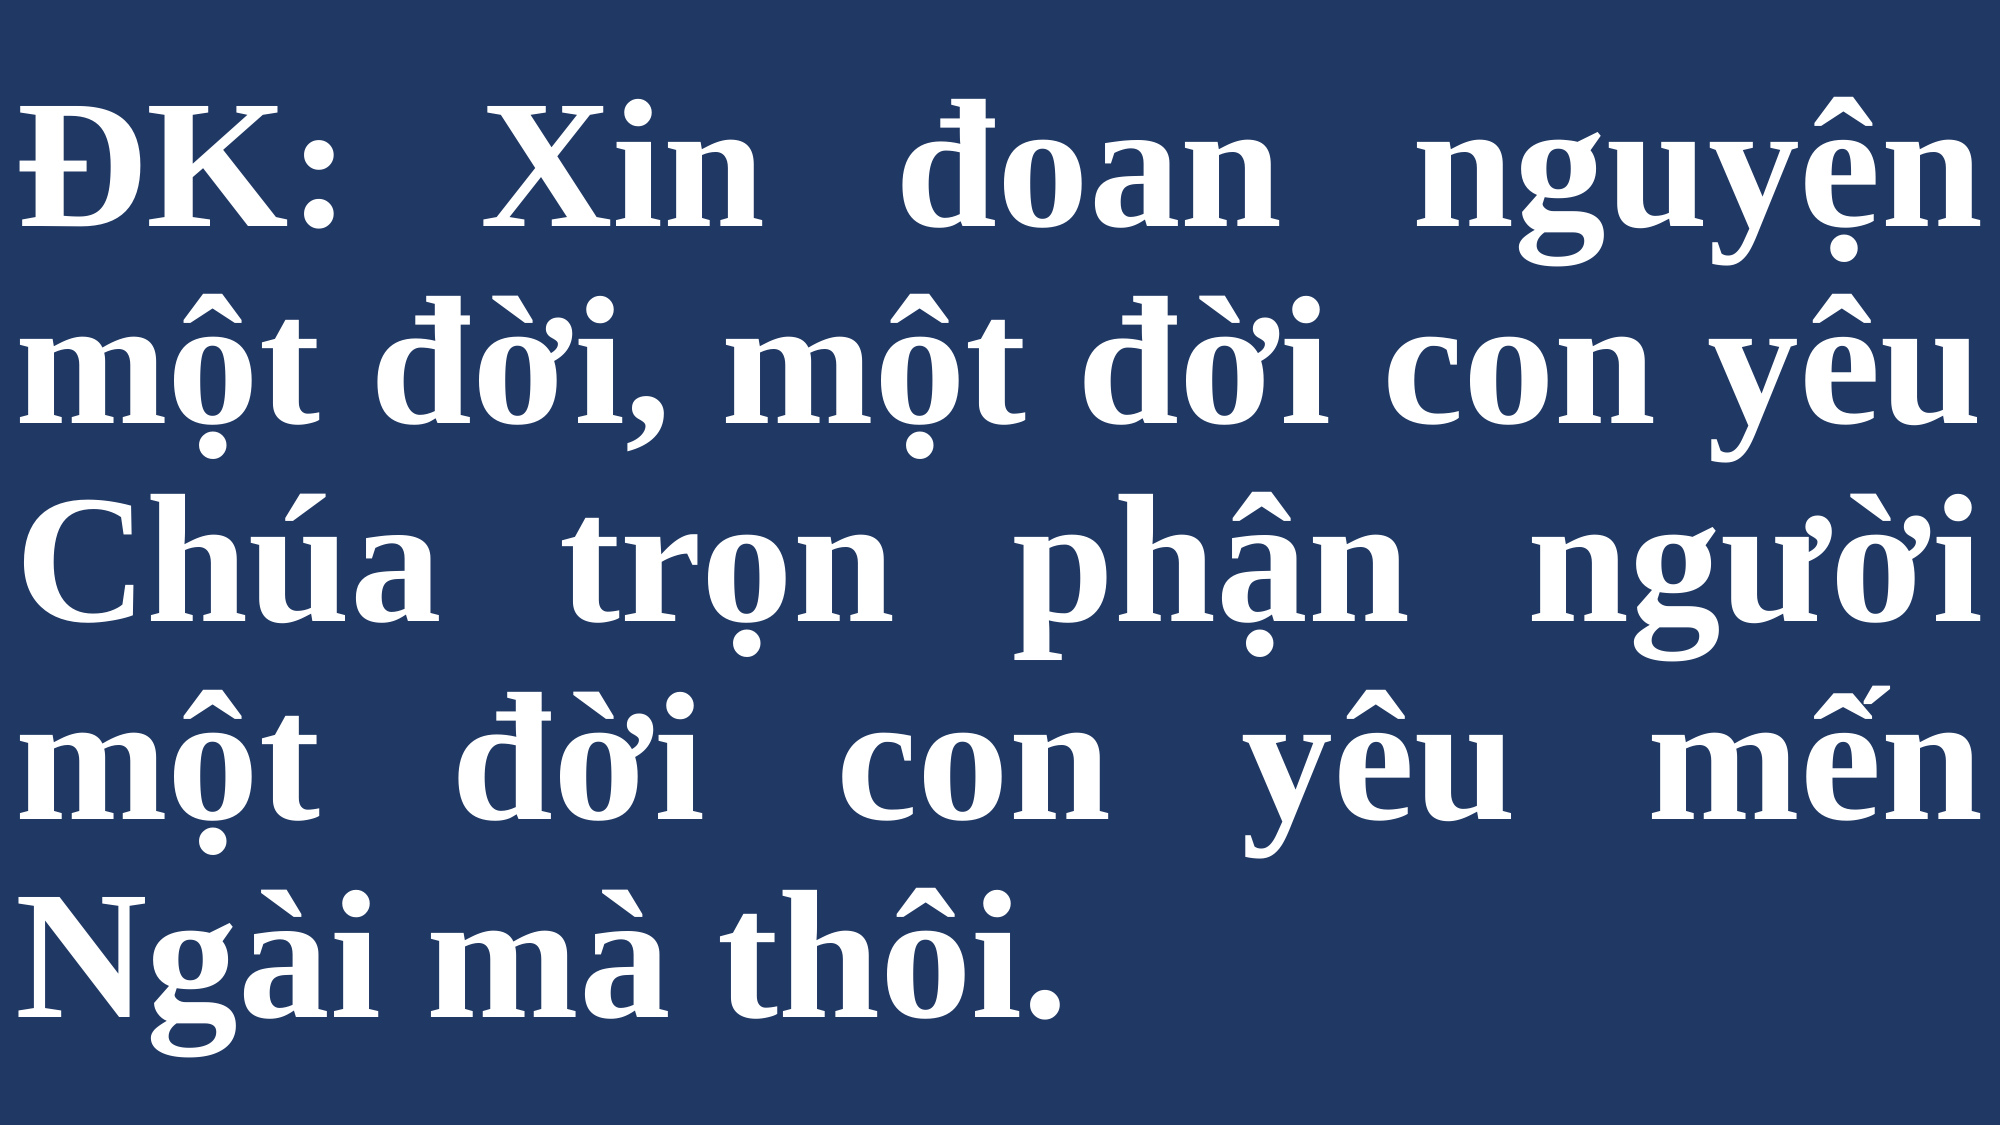

# ĐK: Xin đoan nguyện một đời, một đời con yêu Chúa trọn phận người một đời con yêu mến Ngài mà thôi.